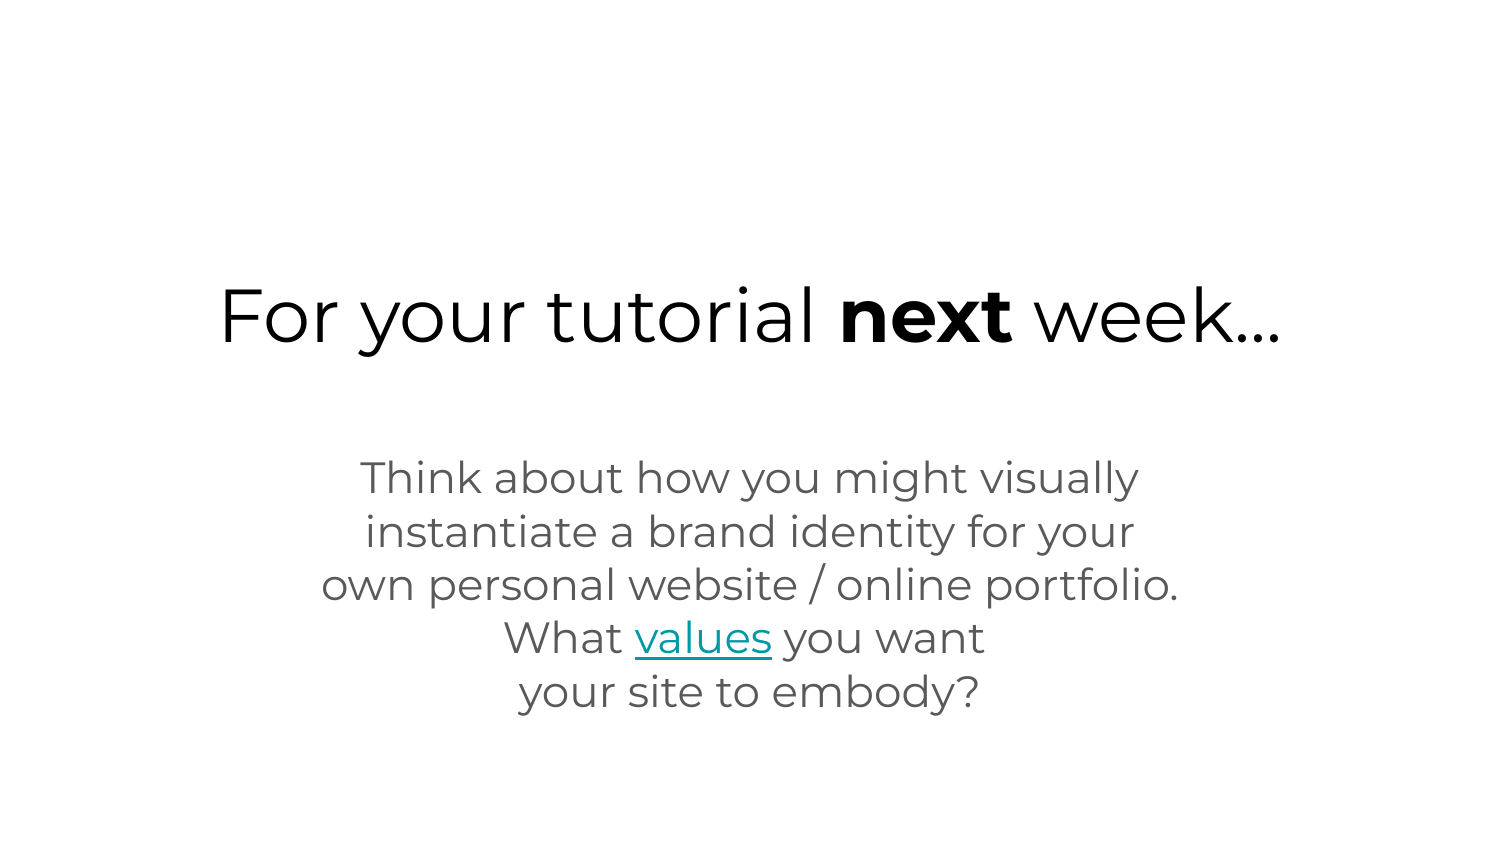

# For your tutorial next week...
Think about how you might visually instantiate a brand identity for your own personal website / online portfolio. What values you want
your site to embody?
80